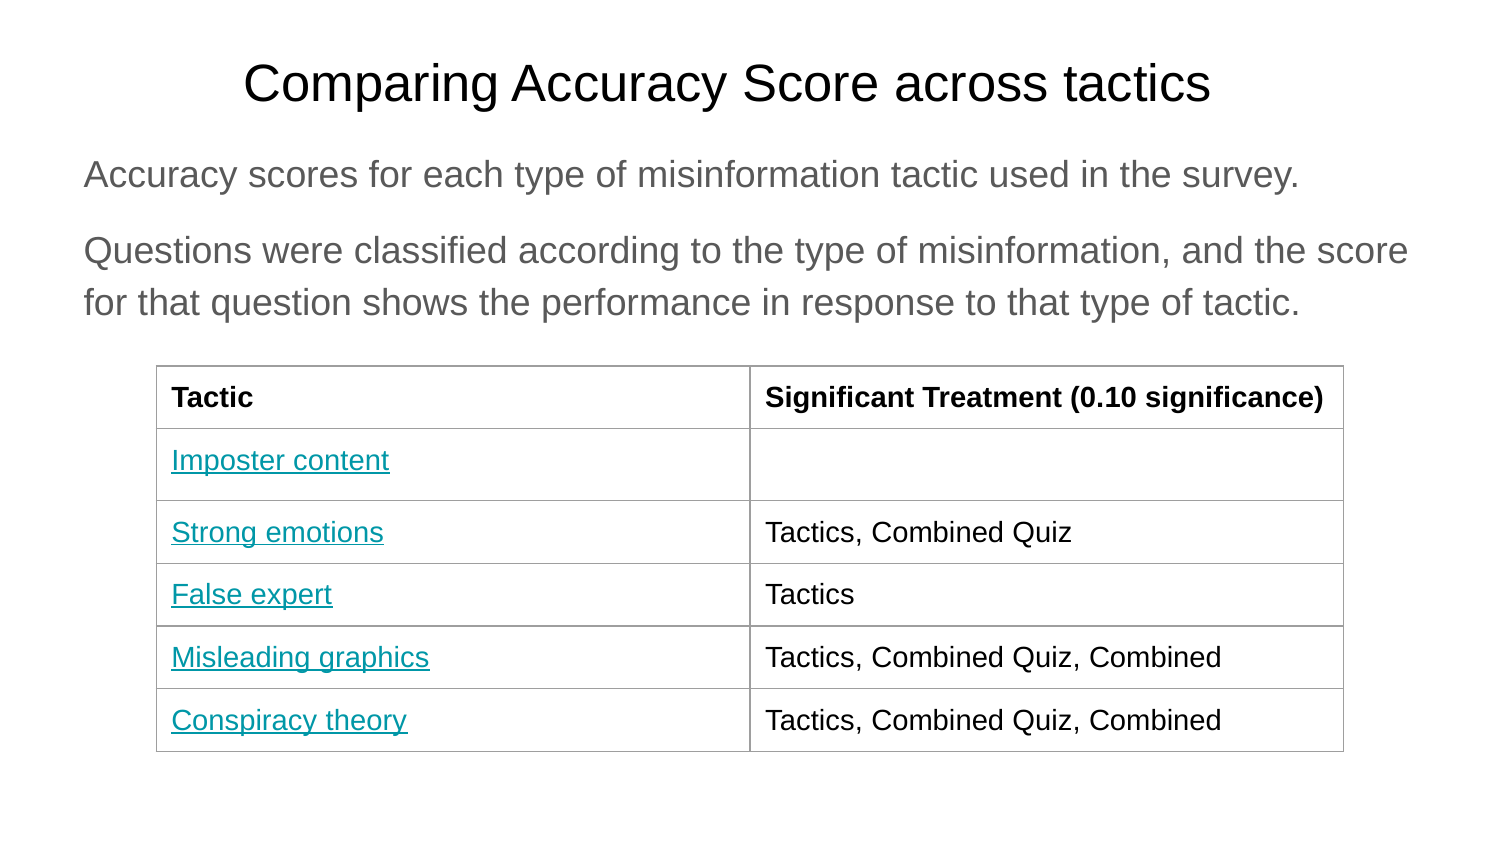

# Comparing Accuracy Score across tactics
Accuracy scores for each type of misinformation tactic used in the survey.
Questions were classified according to the type of misinformation, and the score for that question shows the performance in response to that type of tactic.
| Tactic | Significant Treatment (0.10 significance) |
| --- | --- |
| Imposter content |  |
| Strong emotions | Tactics, Combined Quiz |
| False expert | Tactics |
| Misleading graphics | Tactics, Combined Quiz, Combined |
| Conspiracy theory | Tactics, Combined Quiz, Combined |